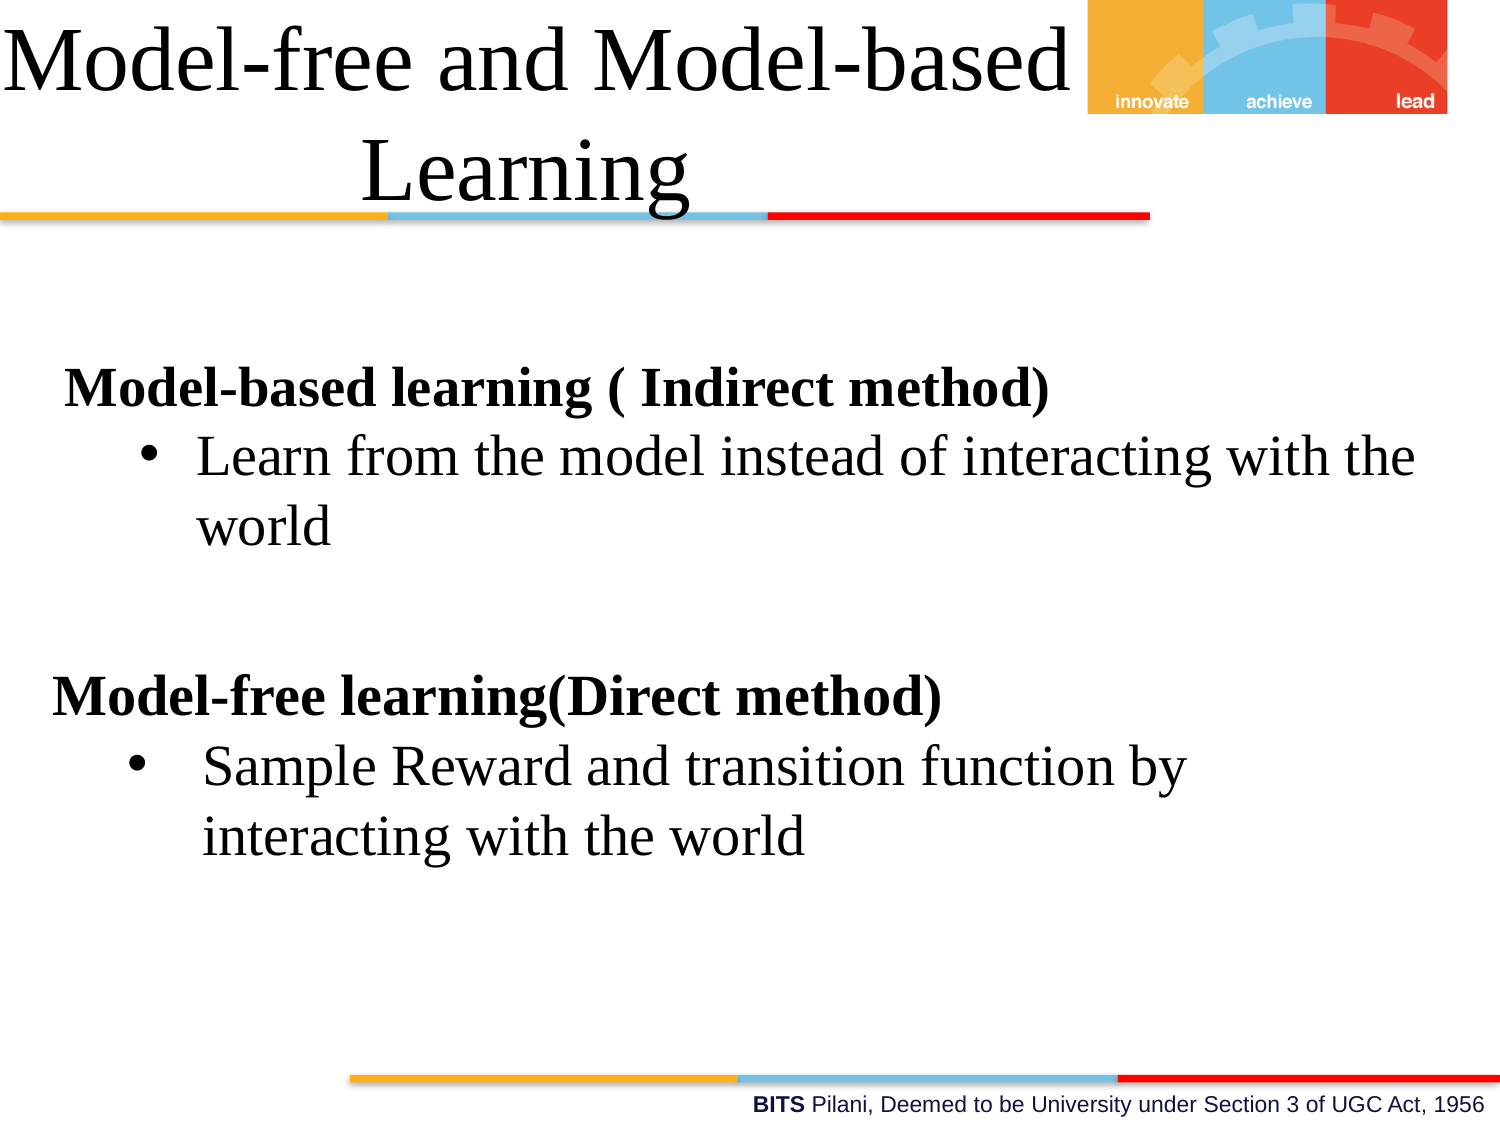

# Model-free and Model-based Learning
Model-based learning ( Indirect method)
Learn from the model instead of interacting with the world
Model-free learning(Direct method)
Sample Reward and transition function by interacting with the world